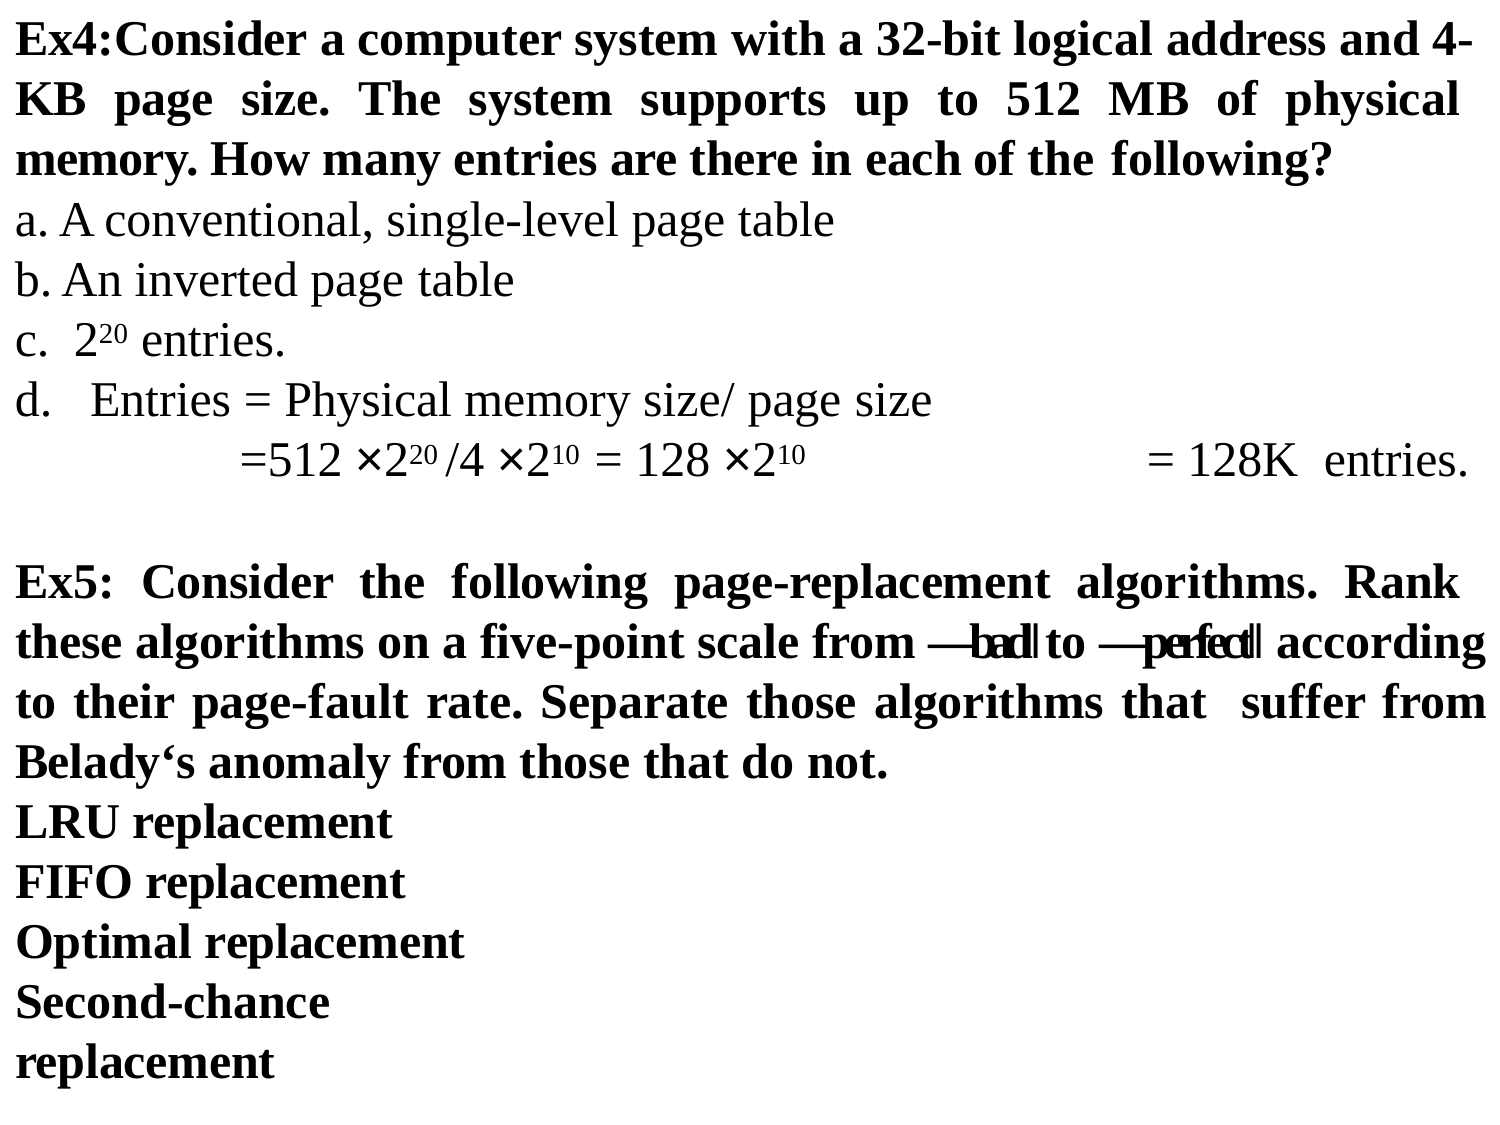

Ex4:Consider a computer system with a 32-bit logical address and 4-  KB page size. The system supports up to 512 MB of physical  memory. How many entries are there in each of the following?
A conventional, single-level page table
An inverted page table
220 entries.
Entries = Physical memory size/ page size
=512 ×220 /4 ×210  = 128 ×210	= 128K	entries.

Ex5: Consider the following page-replacement algorithms. Rank  these algorithms on a five-point scale from ―bad‖ to ―perfect‖  according to their page-fault rate. Separate those algorithms that  suffer from Belady‘s anomaly from those that do not.
LRU replacement  FIFO replacement  Optimal replacement
Second-chance replacement